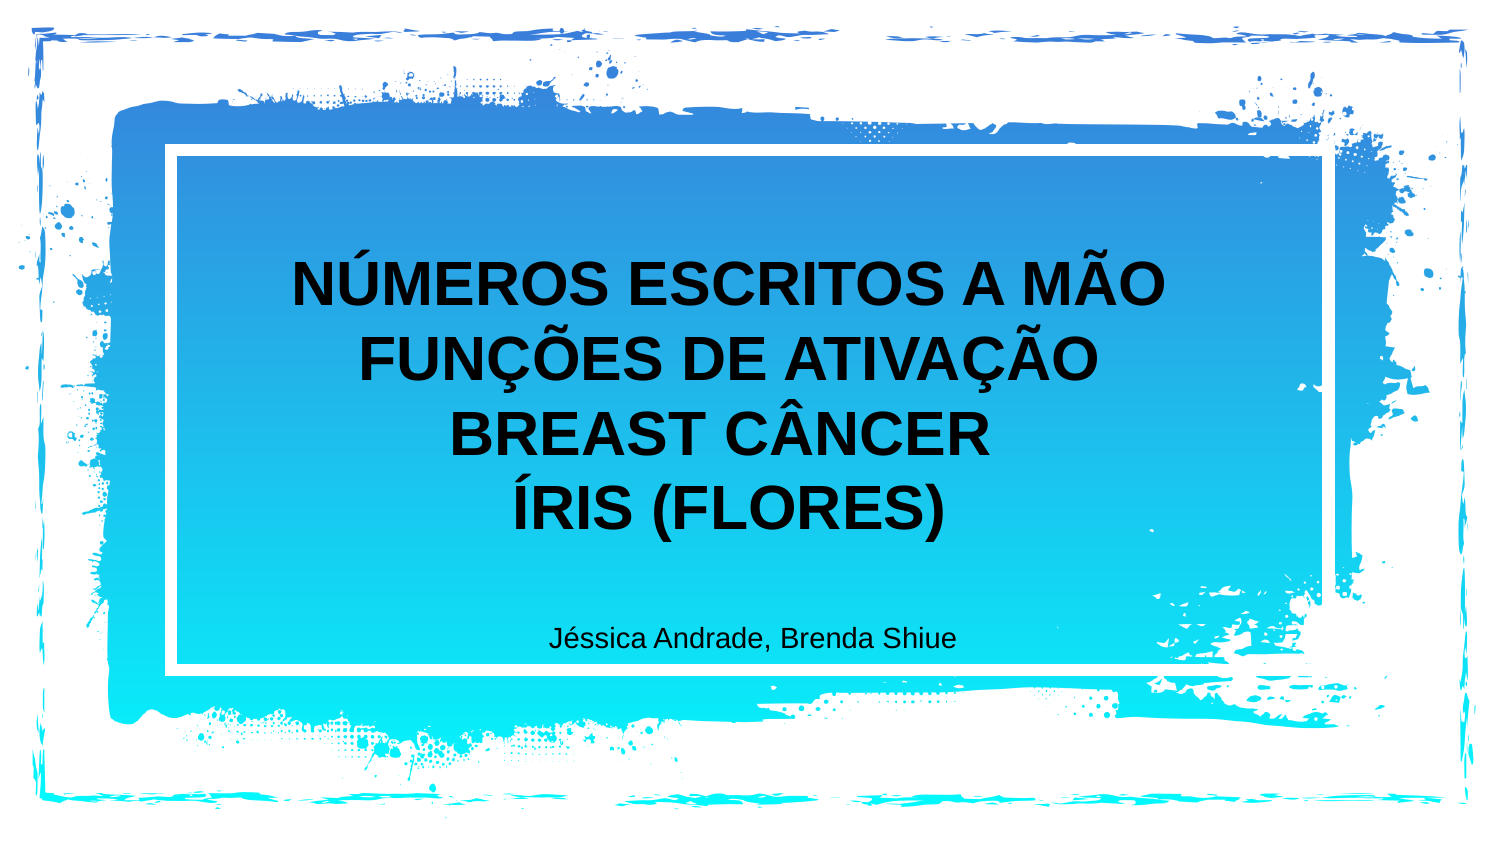

NÚMEROS ESCRITOS A MÃO
FUNÇÕES DE ATIVAÇÃO
BREAST CÂNCER
ÍRIS (FLORES)
Jéssica Andrade, Brenda Shiue